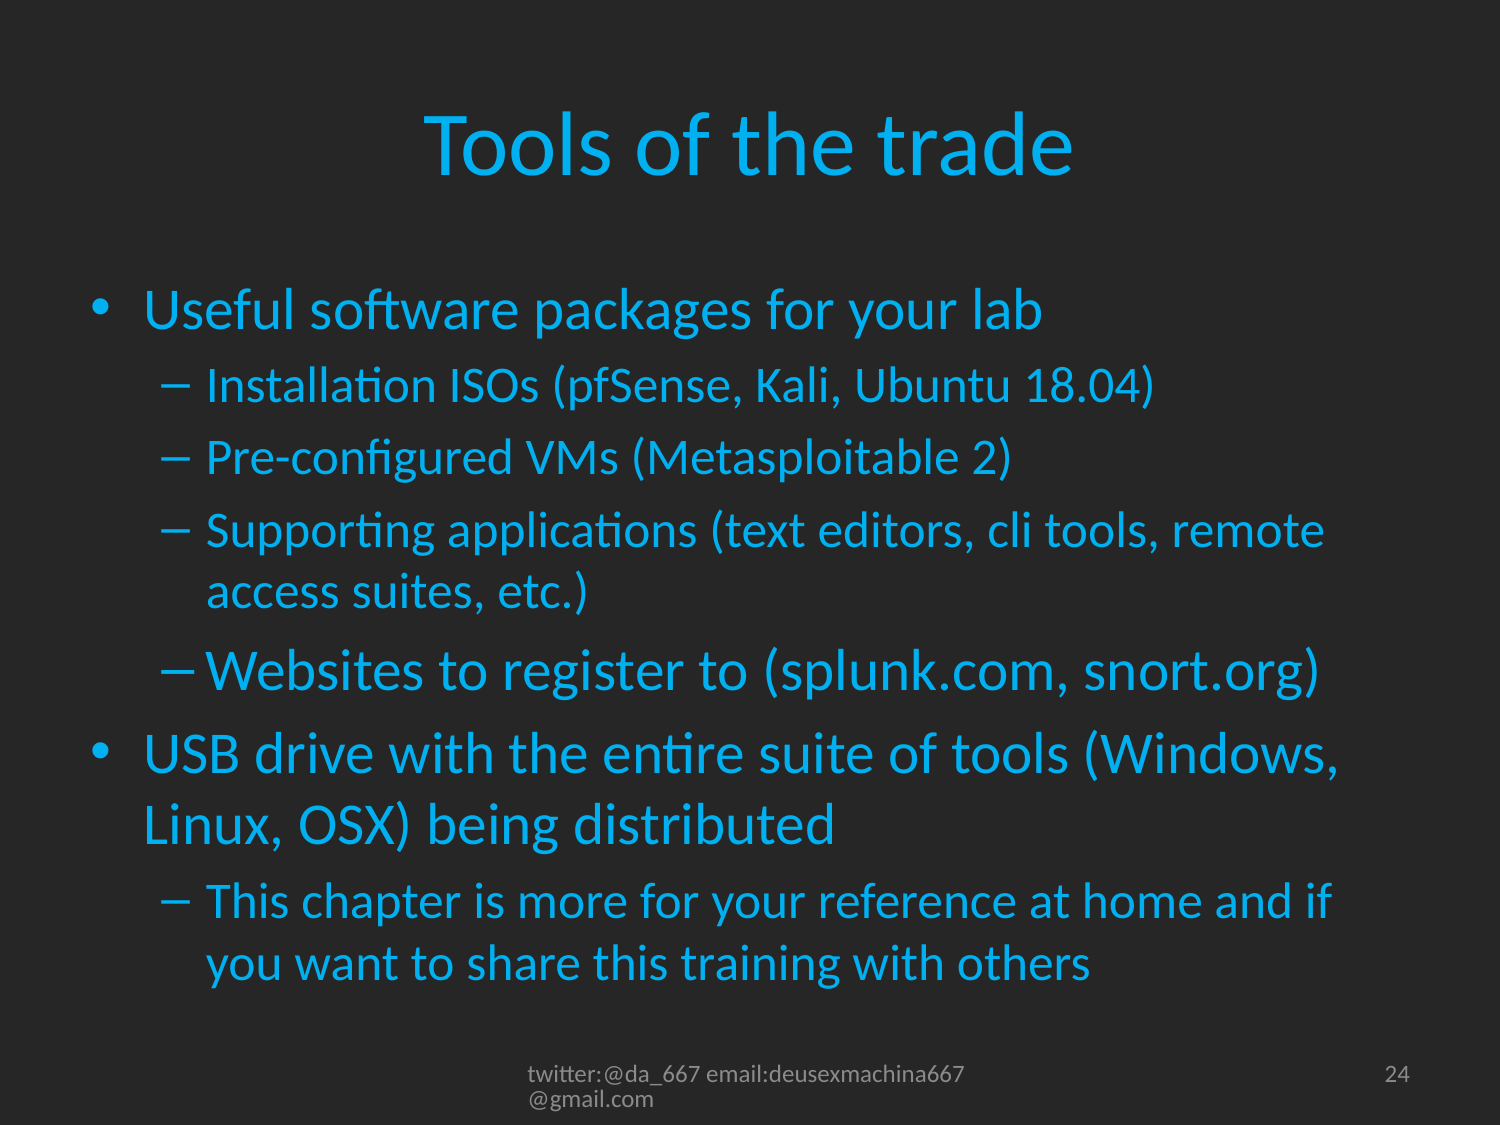

# Tools of the trade
Useful software packages for your lab
Installation ISOs (pfSense, Kali, Ubuntu 18.04)
Pre-configured VMs (Metasploitable 2)
Supporting applications (text editors, cli tools, remote access suites, etc.)
Websites to register to (splunk.com, snort.org)
USB drive with the entire suite of tools (Windows, Linux, OSX) being distributed
This chapter is more for your reference at home and if you want to share this training with others
twitter:@da_667 email:deusexmachina667@gmail.com
24